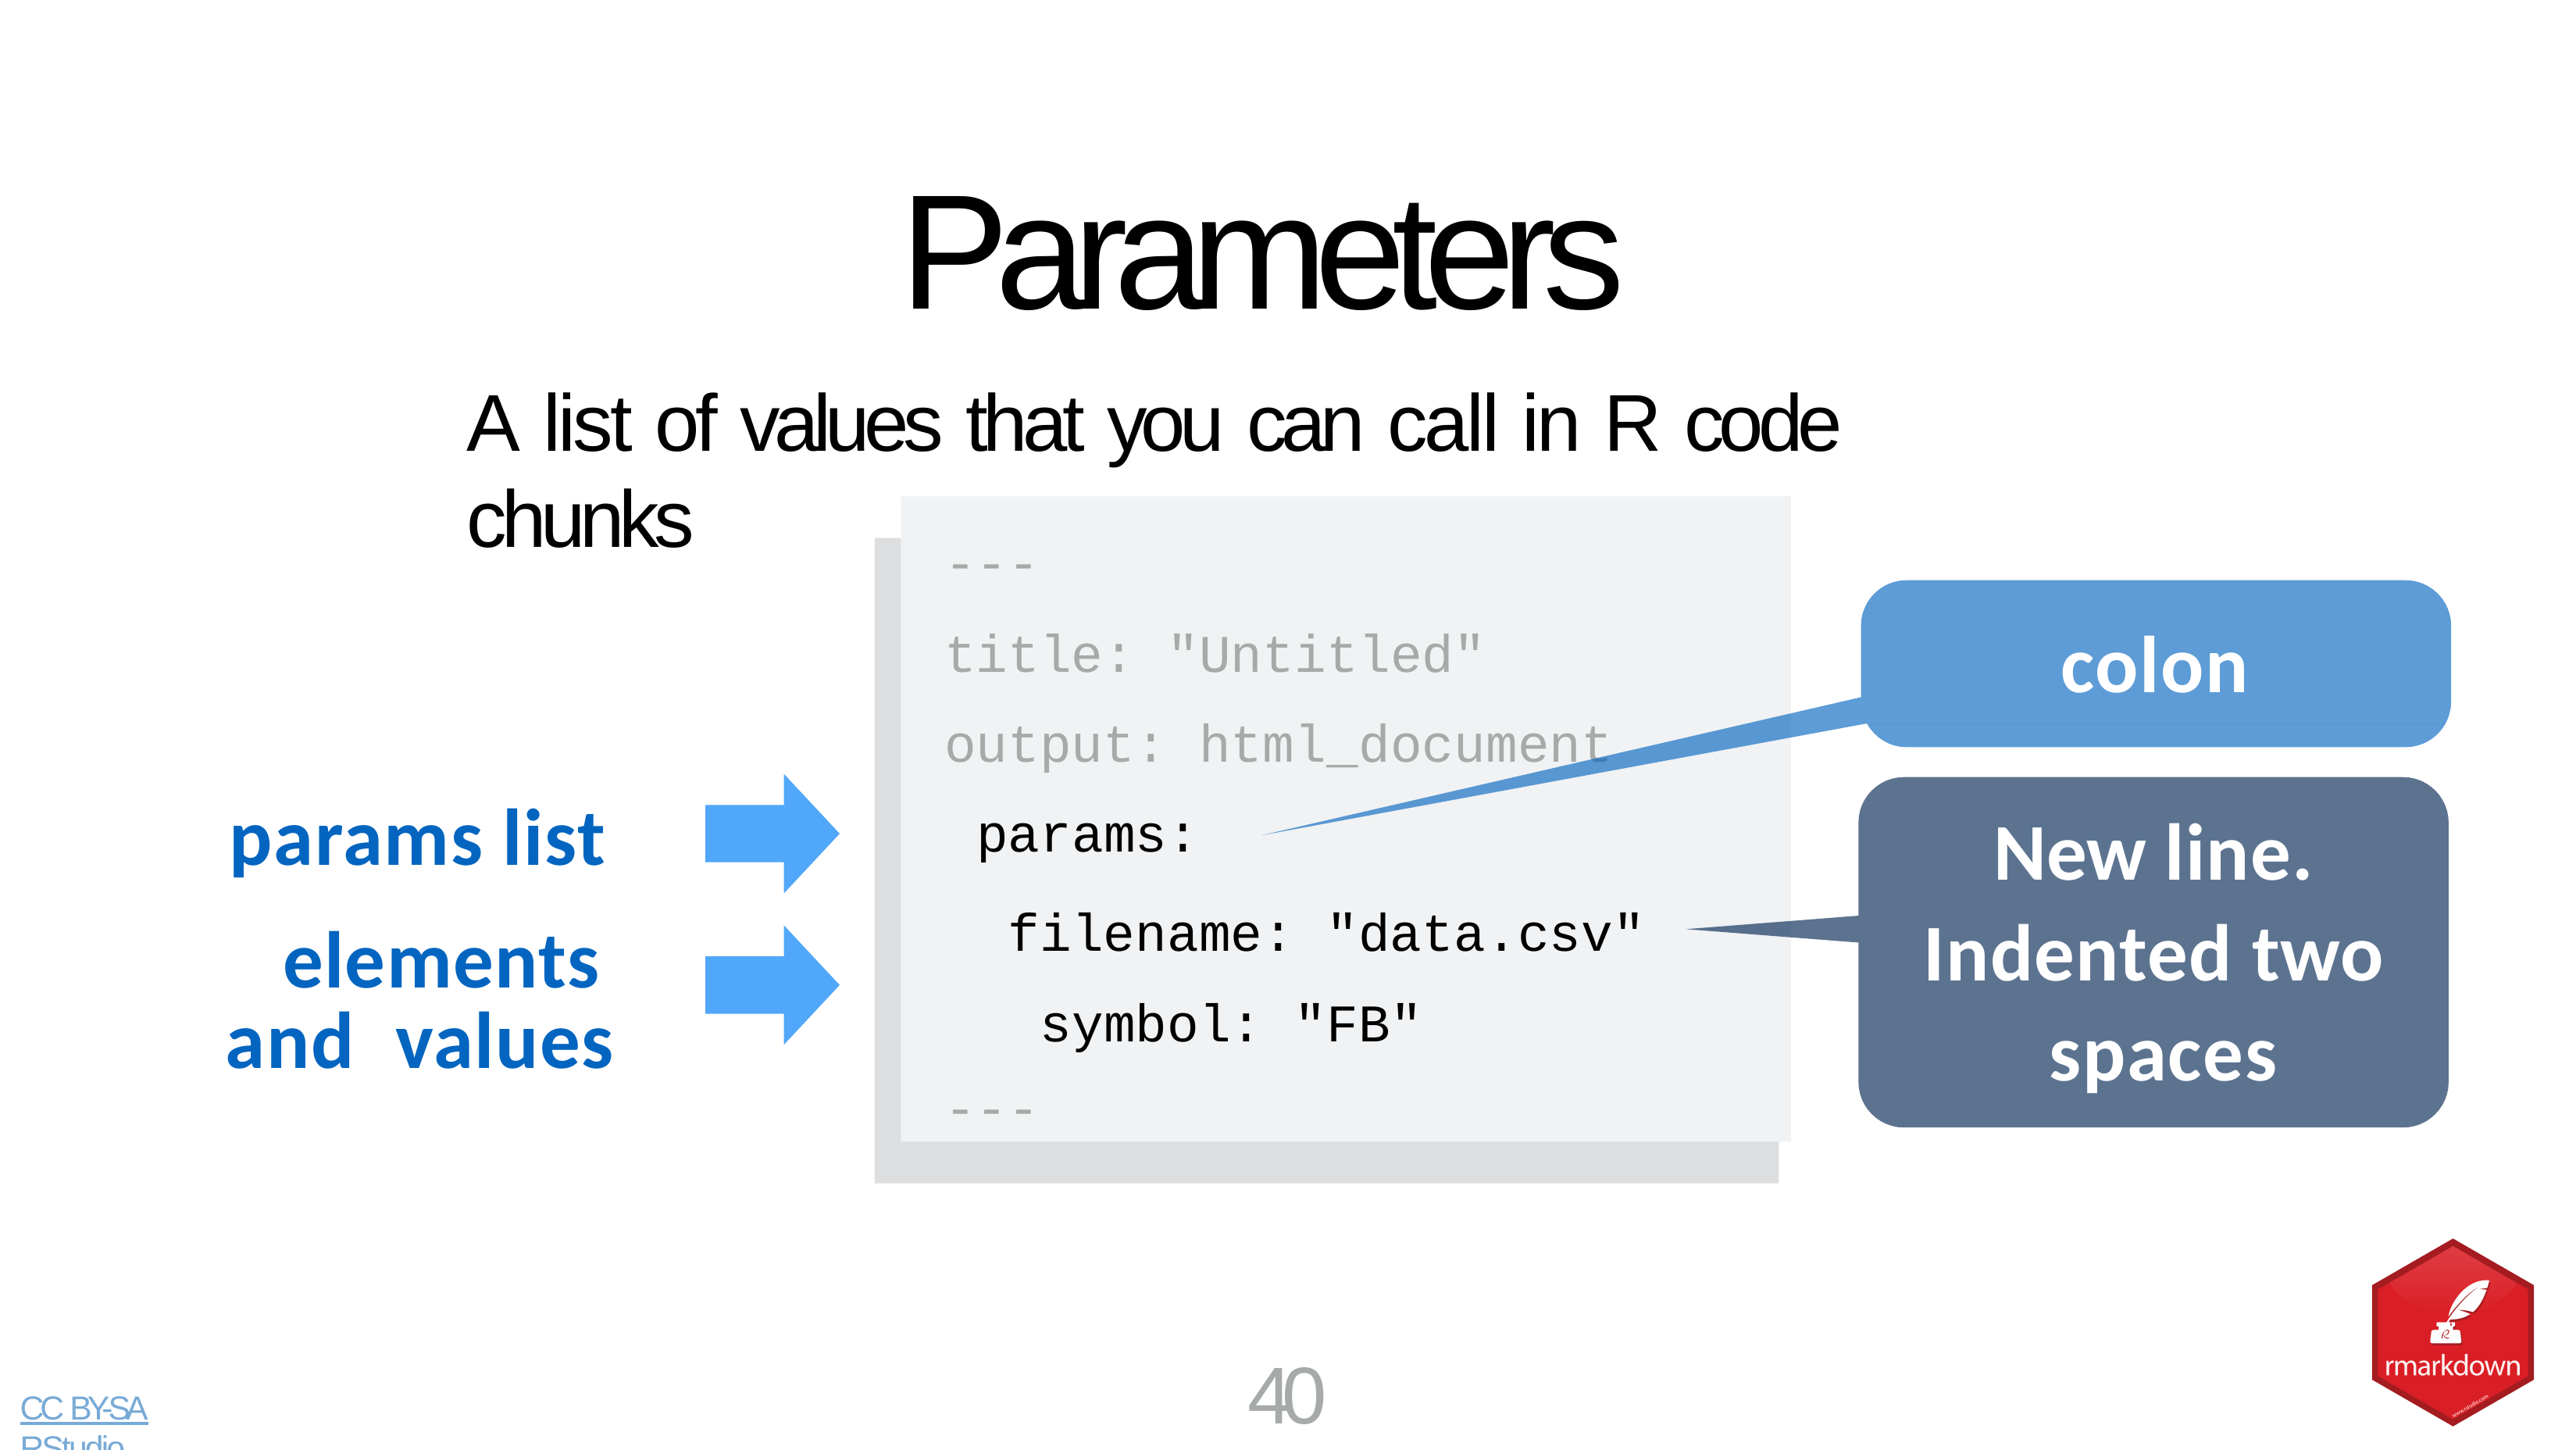

# Parameters
A list of values that you can call in R code chunks

---
title: "Untitled"  output: html_document  params:
filename: "data.csv"  symbol: "FB"
---

colon
New line.
Indented two  spaces
params list
elements and  values

40
CC BY-SA RStudio